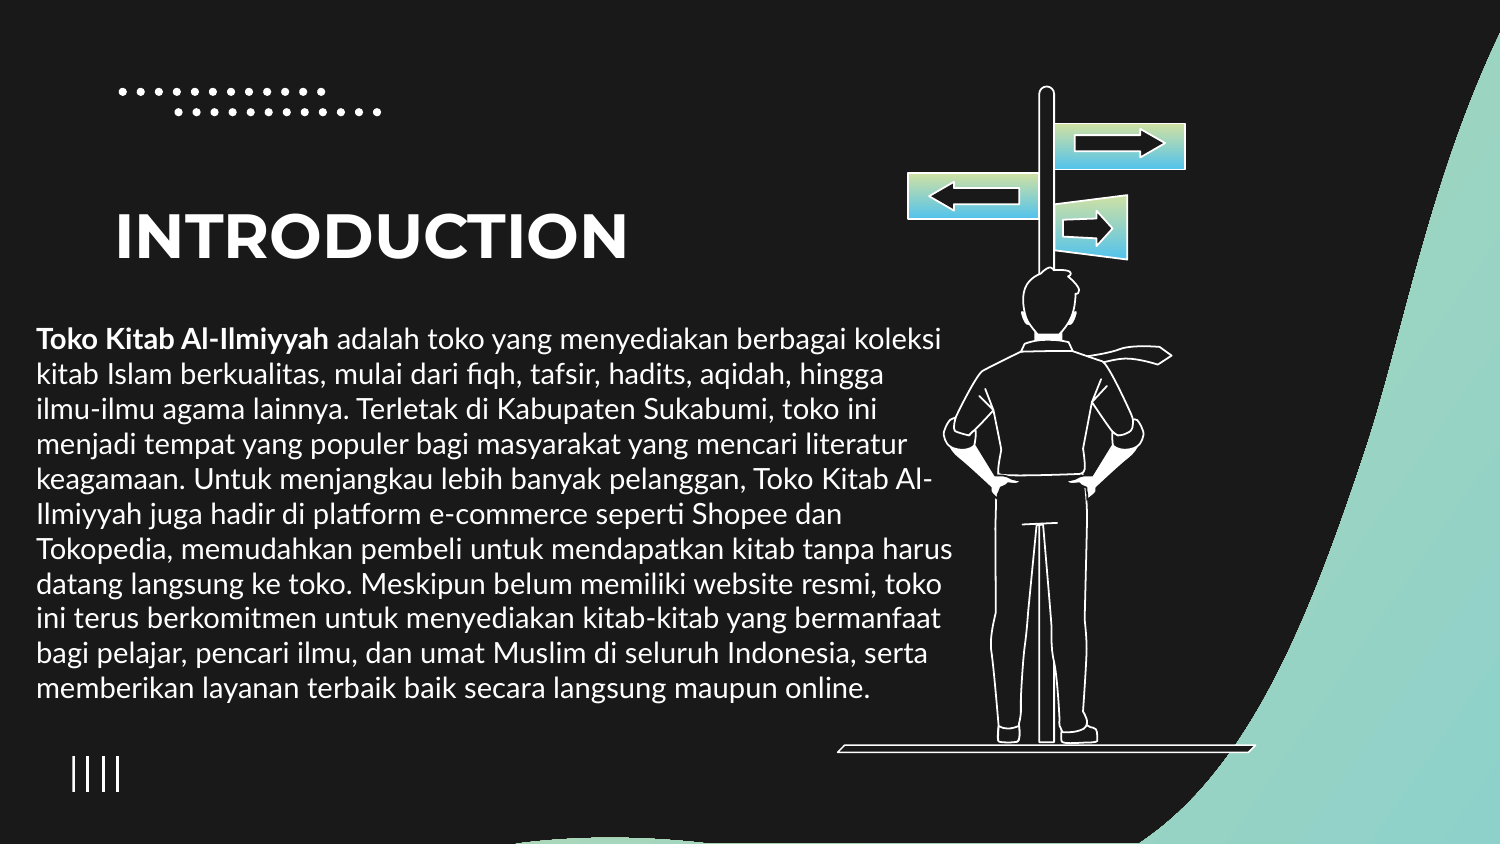

# INTRODUCTION
Toko Kitab Al-Ilmiyyah adalah toko yang menyediakan berbagai koleksi kitab Islam berkualitas, mulai dari fiqh, tafsir, hadits, aqidah, hingga ilmu-ilmu agama lainnya. Terletak di Kabupaten Sukabumi, toko ini menjadi tempat yang populer bagi masyarakat yang mencari literatur keagamaan. Untuk menjangkau lebih banyak pelanggan, Toko Kitab Al-Ilmiyyah juga hadir di platform e-commerce seperti Shopee dan Tokopedia, memudahkan pembeli untuk mendapatkan kitab tanpa harus datang langsung ke toko. Meskipun belum memiliki website resmi, toko ini terus berkomitmen untuk menyediakan kitab-kitab yang bermanfaat bagi pelajar, pencari ilmu, dan umat Muslim di seluruh Indonesia, serta memberikan layanan terbaik baik secara langsung maupun online.